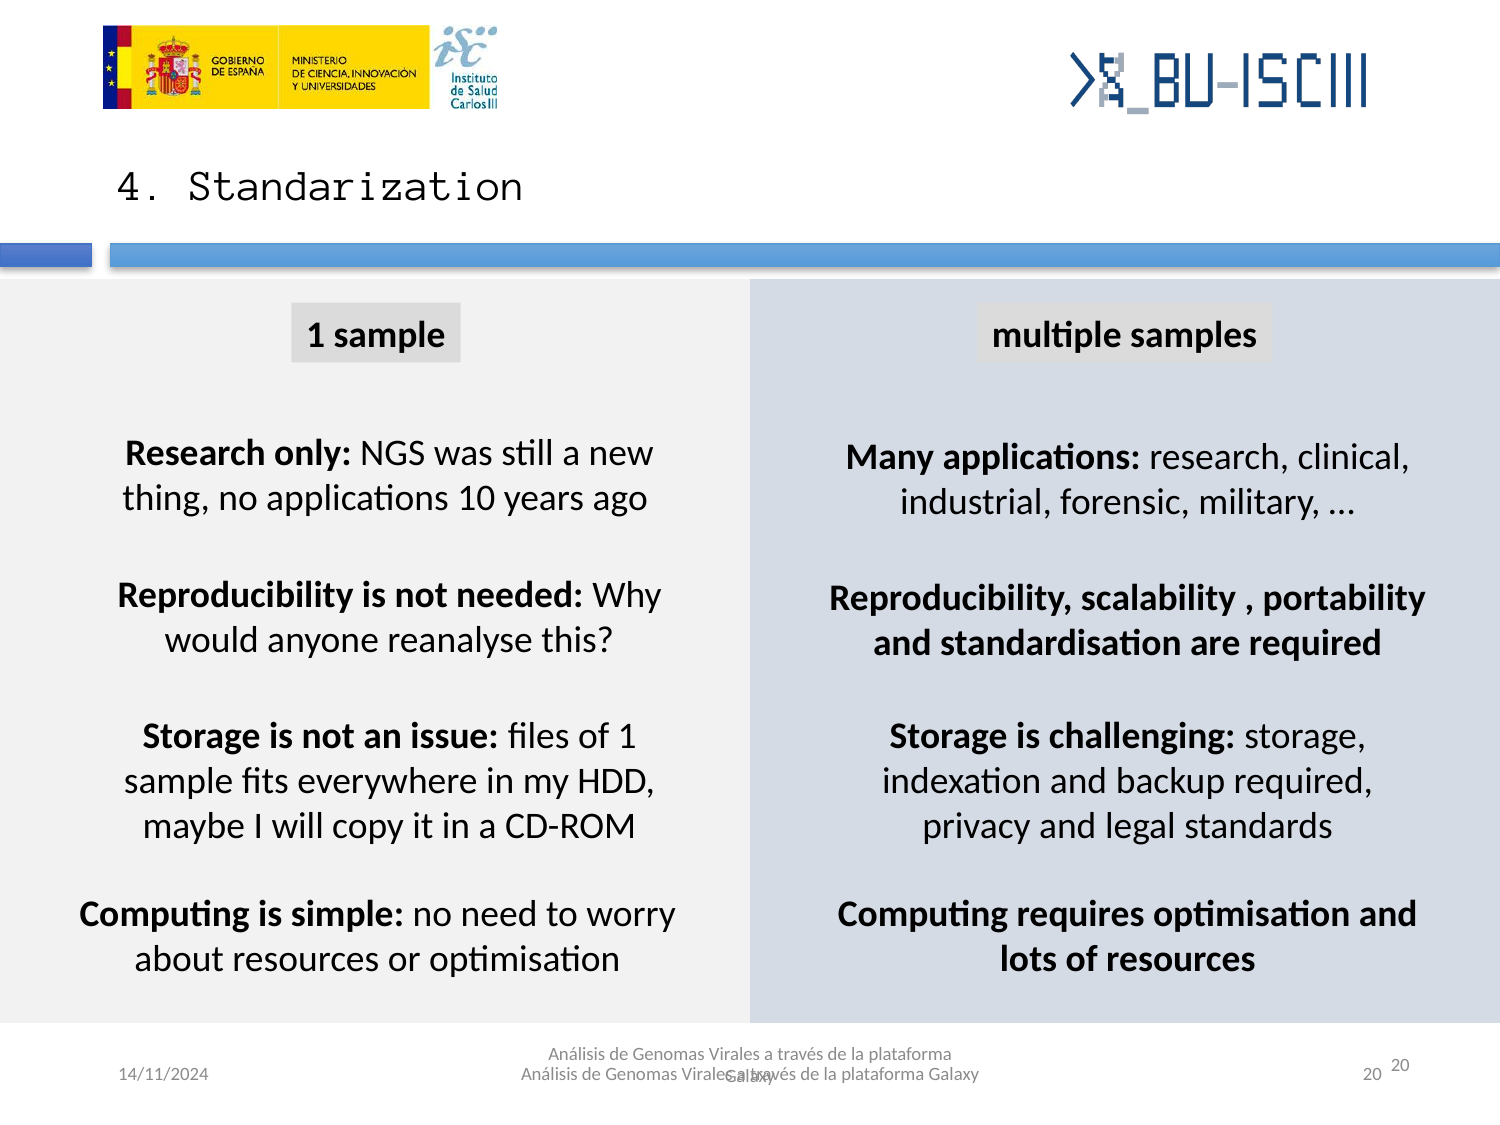

4. Standarization

1 sample
multiple samples
Research only: NGS was still a new thing, no applications 10 years ago
Many applications: research, clinical, industrial, forensic, military, …
Reproducibility is not needed: Why would anyone reanalyse this?
Reproducibility, scalability , portability and standardisation are required
Storage is not an issue: files of 1 sample fits everywhere in my HDD, maybe I will copy it in a CD-ROM
Storage is challenging: storage, indexation and backup required, privacy and legal standards
Computing is simple: no need to worry about resources or optimisation
Computing requires optimisation and lots of resources
Análisis de Genomas Virales a través de la plataforma Galaxy
20
14/11/2024
Análisis de Genomas Virales a través de la plataforma Galaxy
20